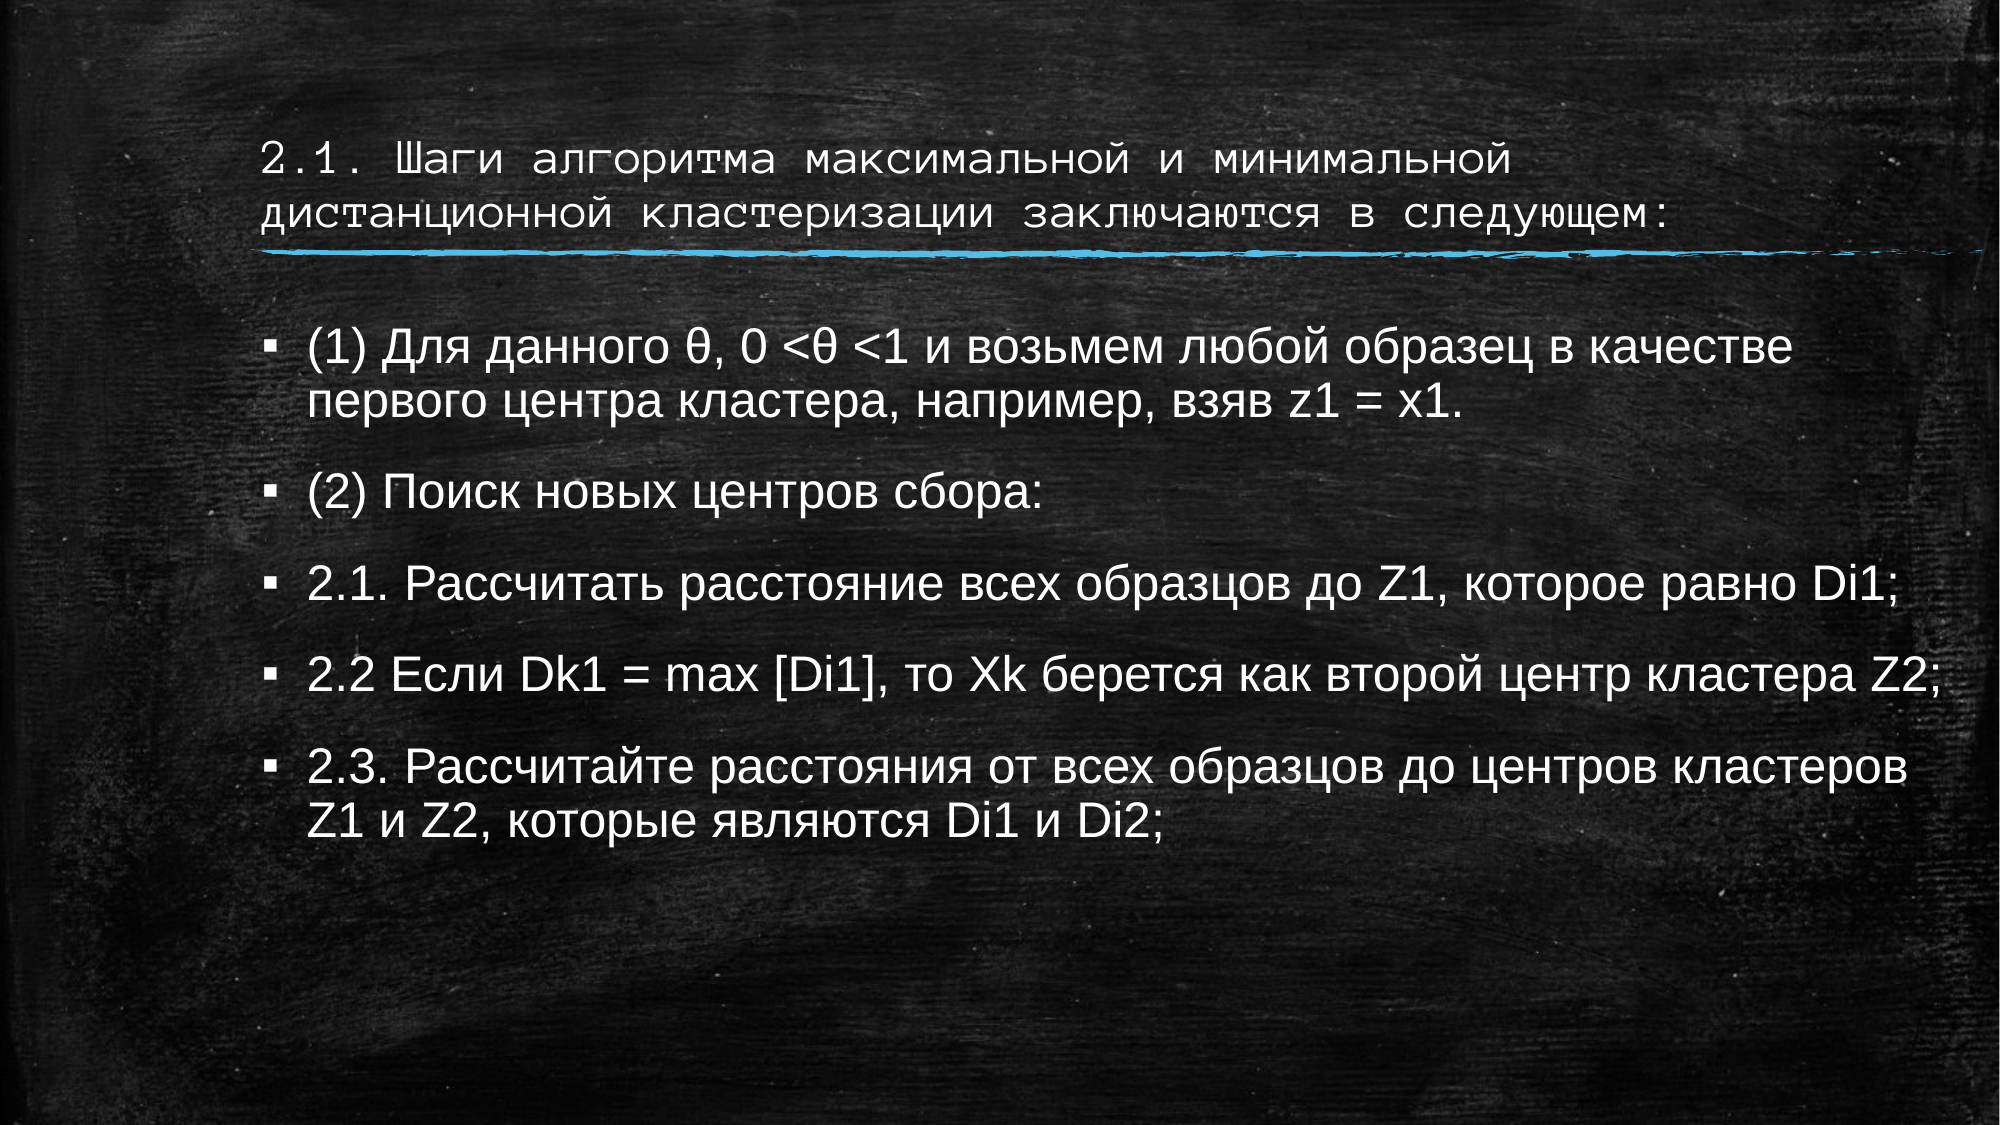

# 2.1. Шаги алгоритма максимальной и минимальной дистанционной кластеризации заключаются в следующем:
(1) Для данного θ, 0 <θ <1 и возьмем любой образец в качестве первого центра кластера, например, взяв z1 = x1.
(2) Поиск новых центров сбора:
2.1. Рассчитать расстояние всех образцов до Z1, которое равно Di1;
2.2 Если Dk1 = max [Di1], то Xk берется как второй центр кластера Z2;
2.3. Рассчитайте расстояния от всех образцов до центров кластеров Z1 и Z2, которые являются Di1 и Di2;